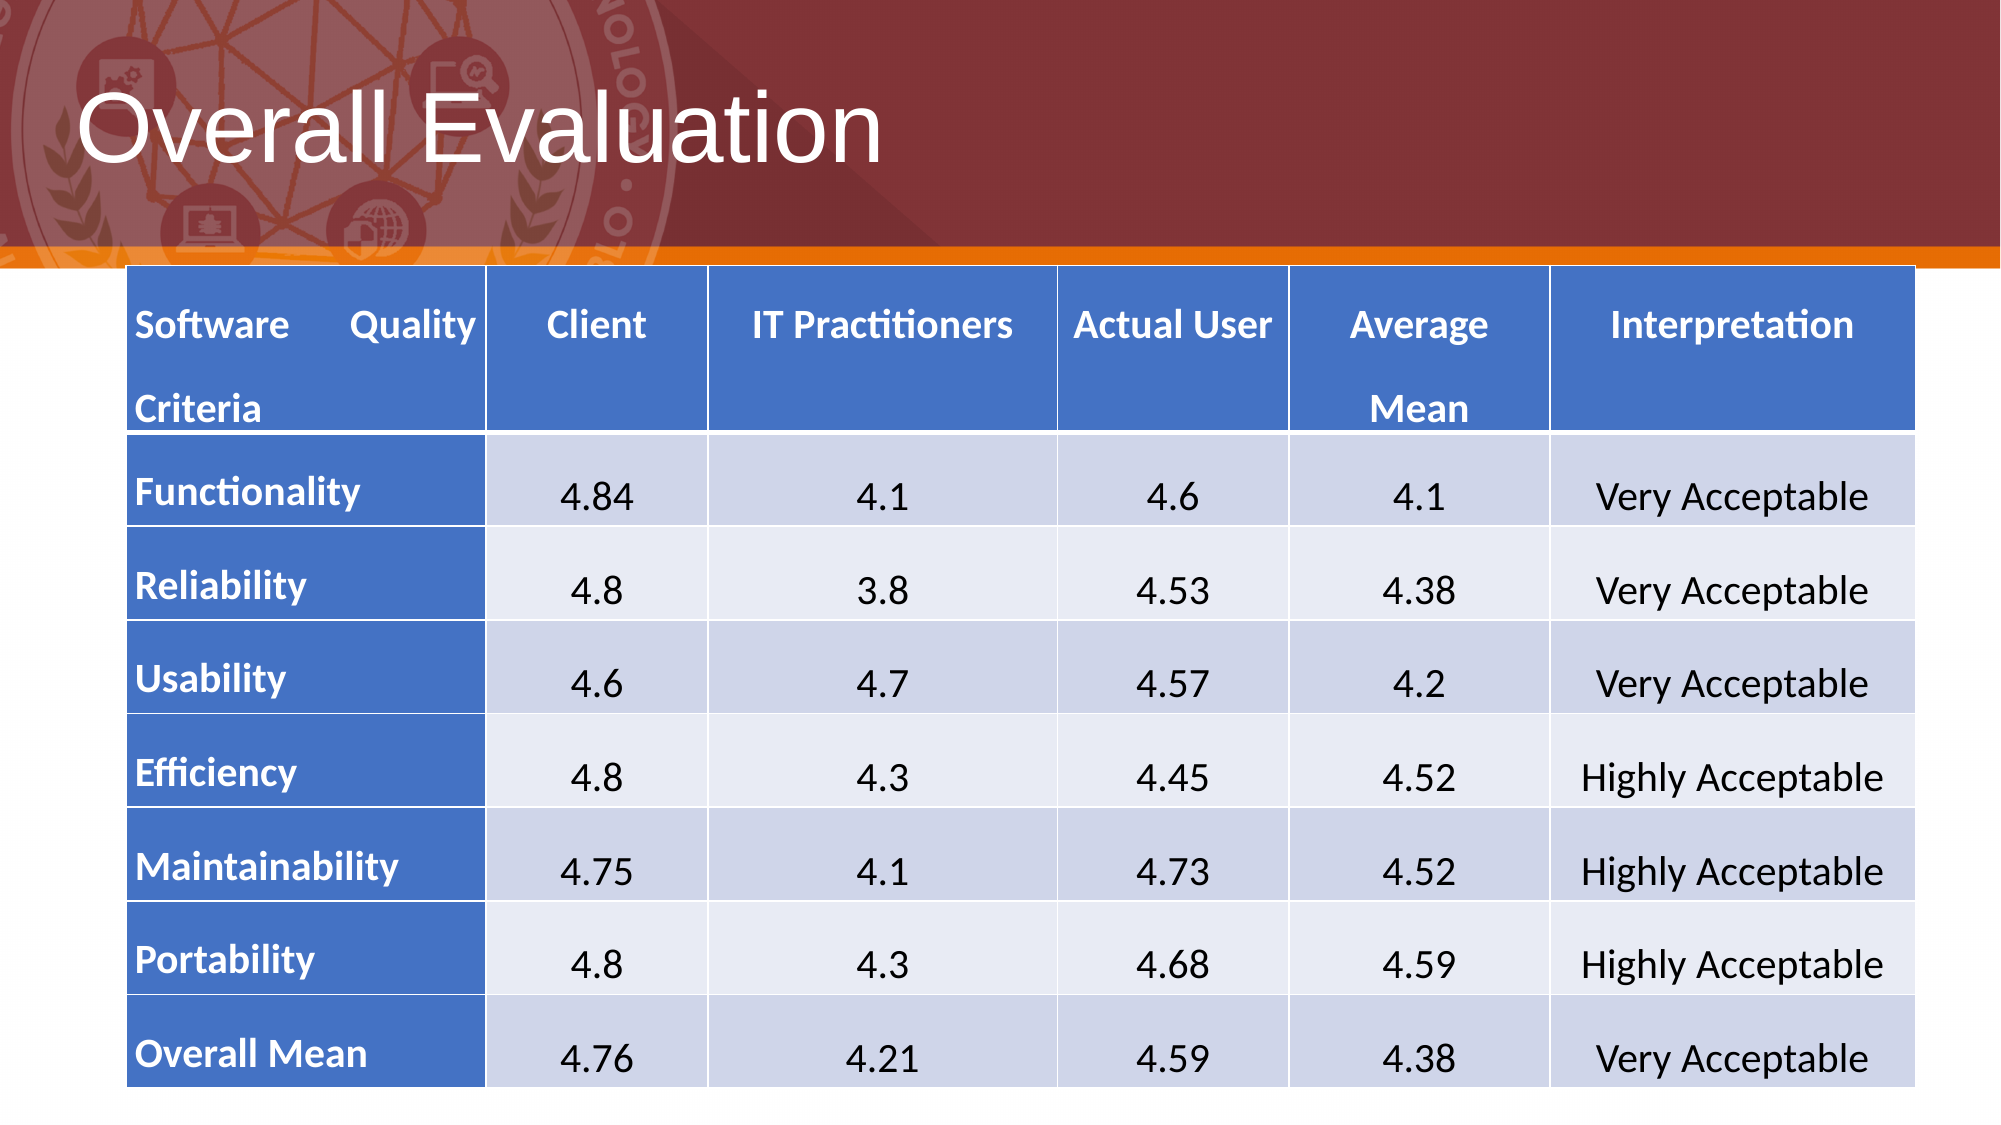

# Overall Evaluation
| Software Quality Criteria | Client | IT Practitioners | Actual User | Average Mean | Interpretation |
| --- | --- | --- | --- | --- | --- |
| Functionality | 4.84 | 4.1 | 4.6 | 4.1 | Very Acceptable |
| Reliability | 4.8 | 3.8 | 4.53 | 4.38 | Very Acceptable |
| Usability | 4.6 | 4.7 | 4.57 | 4.2 | Very Acceptable |
| Efficiency | 4.8 | 4.3 | 4.45 | 4.52 | Highly Acceptable |
| Maintainability | 4.75 | 4.1 | 4.73 | 4.52 | Highly Acceptable |
| Portability | 4.8 | 4.3 | 4.68 | 4.59 | Highly Acceptable |
| Overall Mean | 4.76 | 4.21 | 4.59 | 4.38 | Very Acceptable |